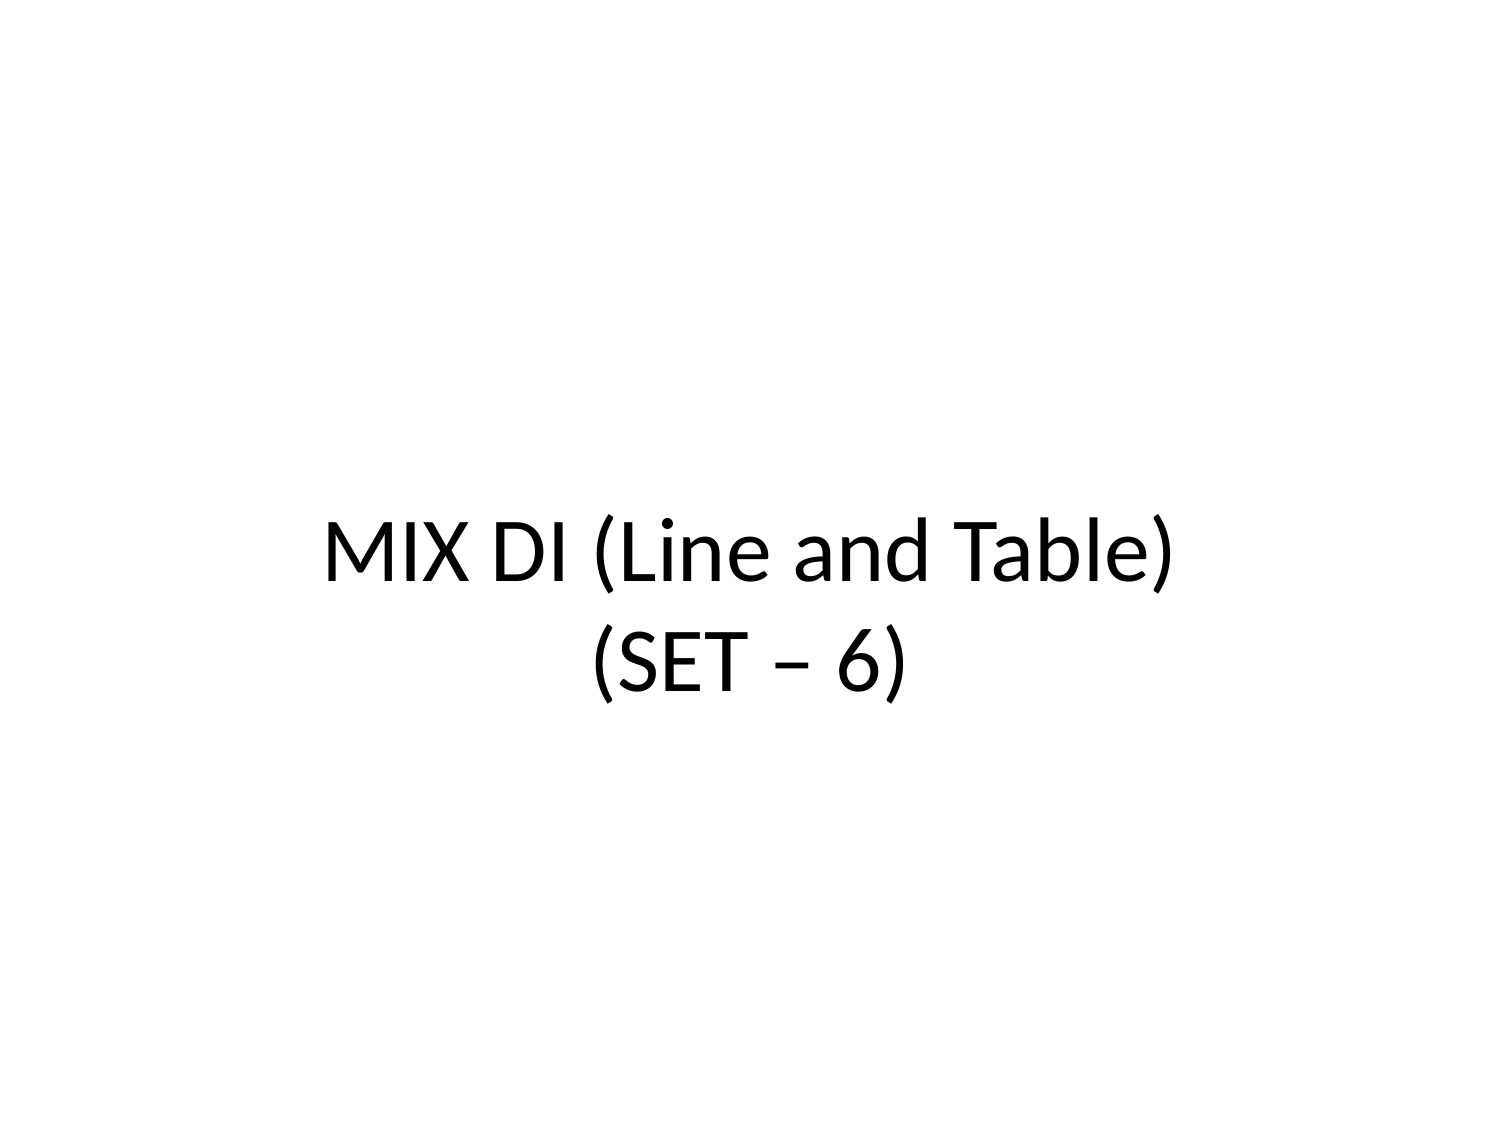

# MIX DI (Line and Table) (SET – 6)